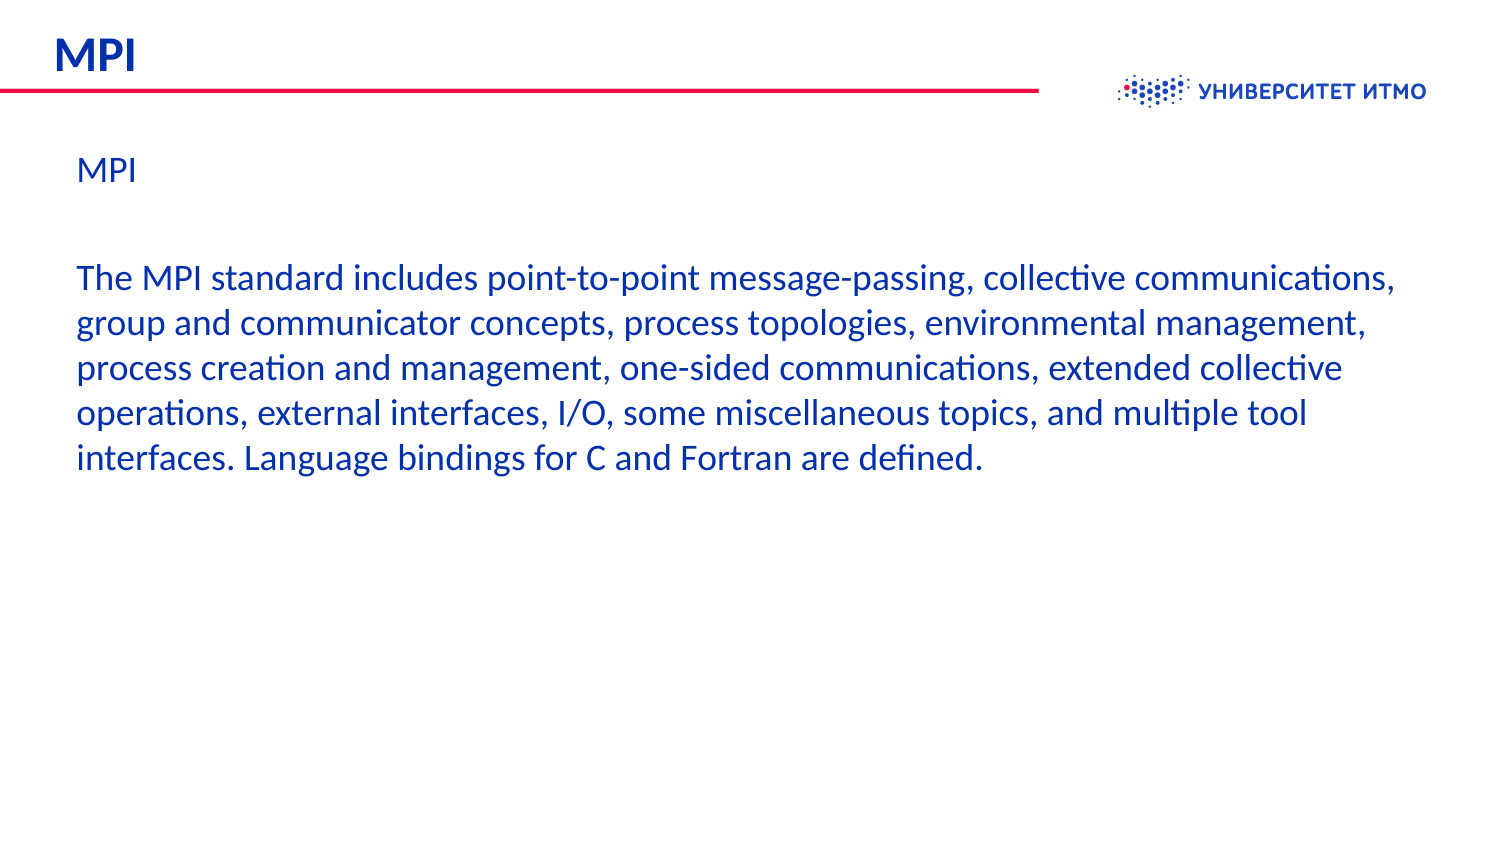

MPI
MPI
The MPI standard includes point-to-point message-passing, collective communications, group and communicator concepts, process topologies, environmental management, process creation and management, one-sided communications, extended collective operations, external interfaces, I/O, some miscellaneous topics, and multiple tool interfaces. Language bindings for C and Fortran are defined.